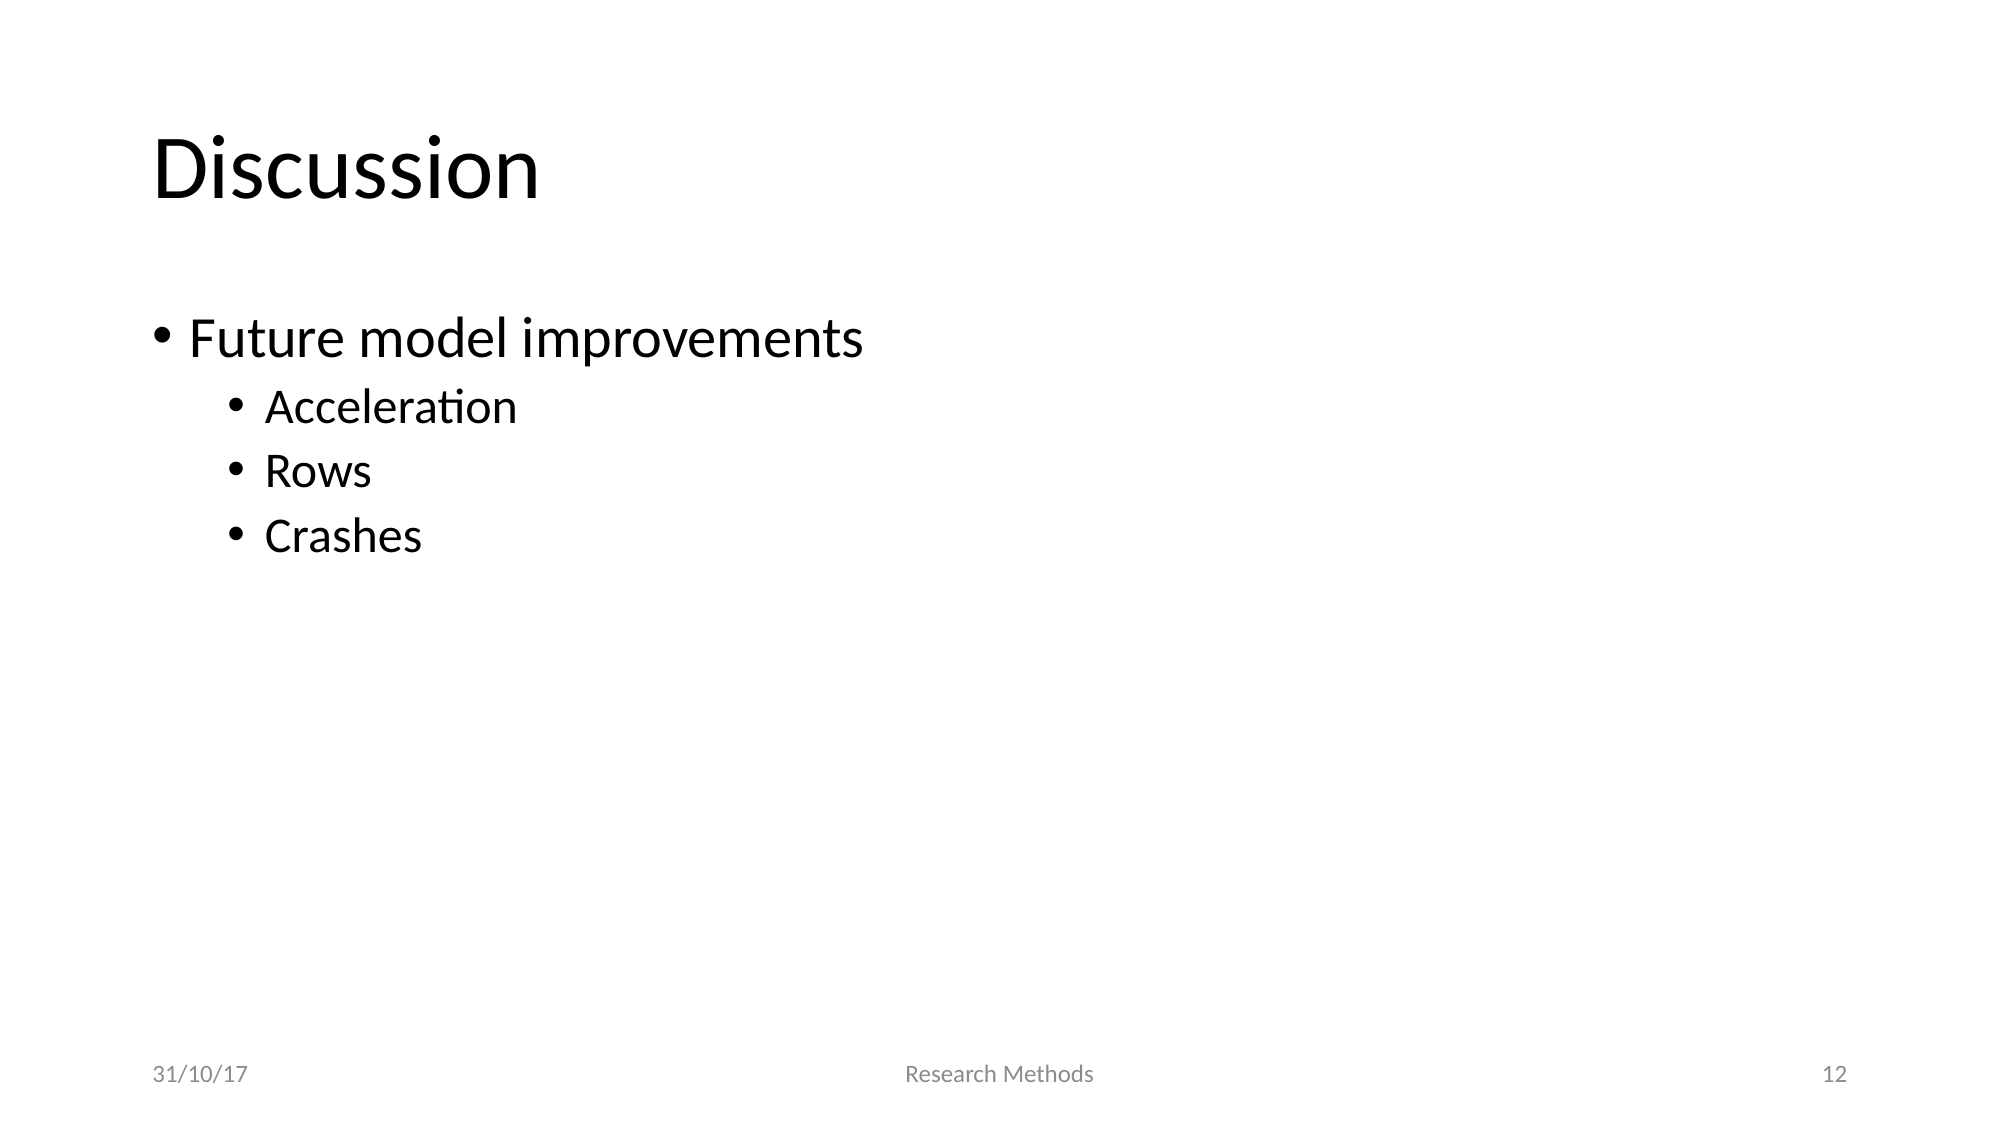

# Discussion
Future model improvements
Acceleration
Rows
Crashes

31/10/17
Research Methods
12